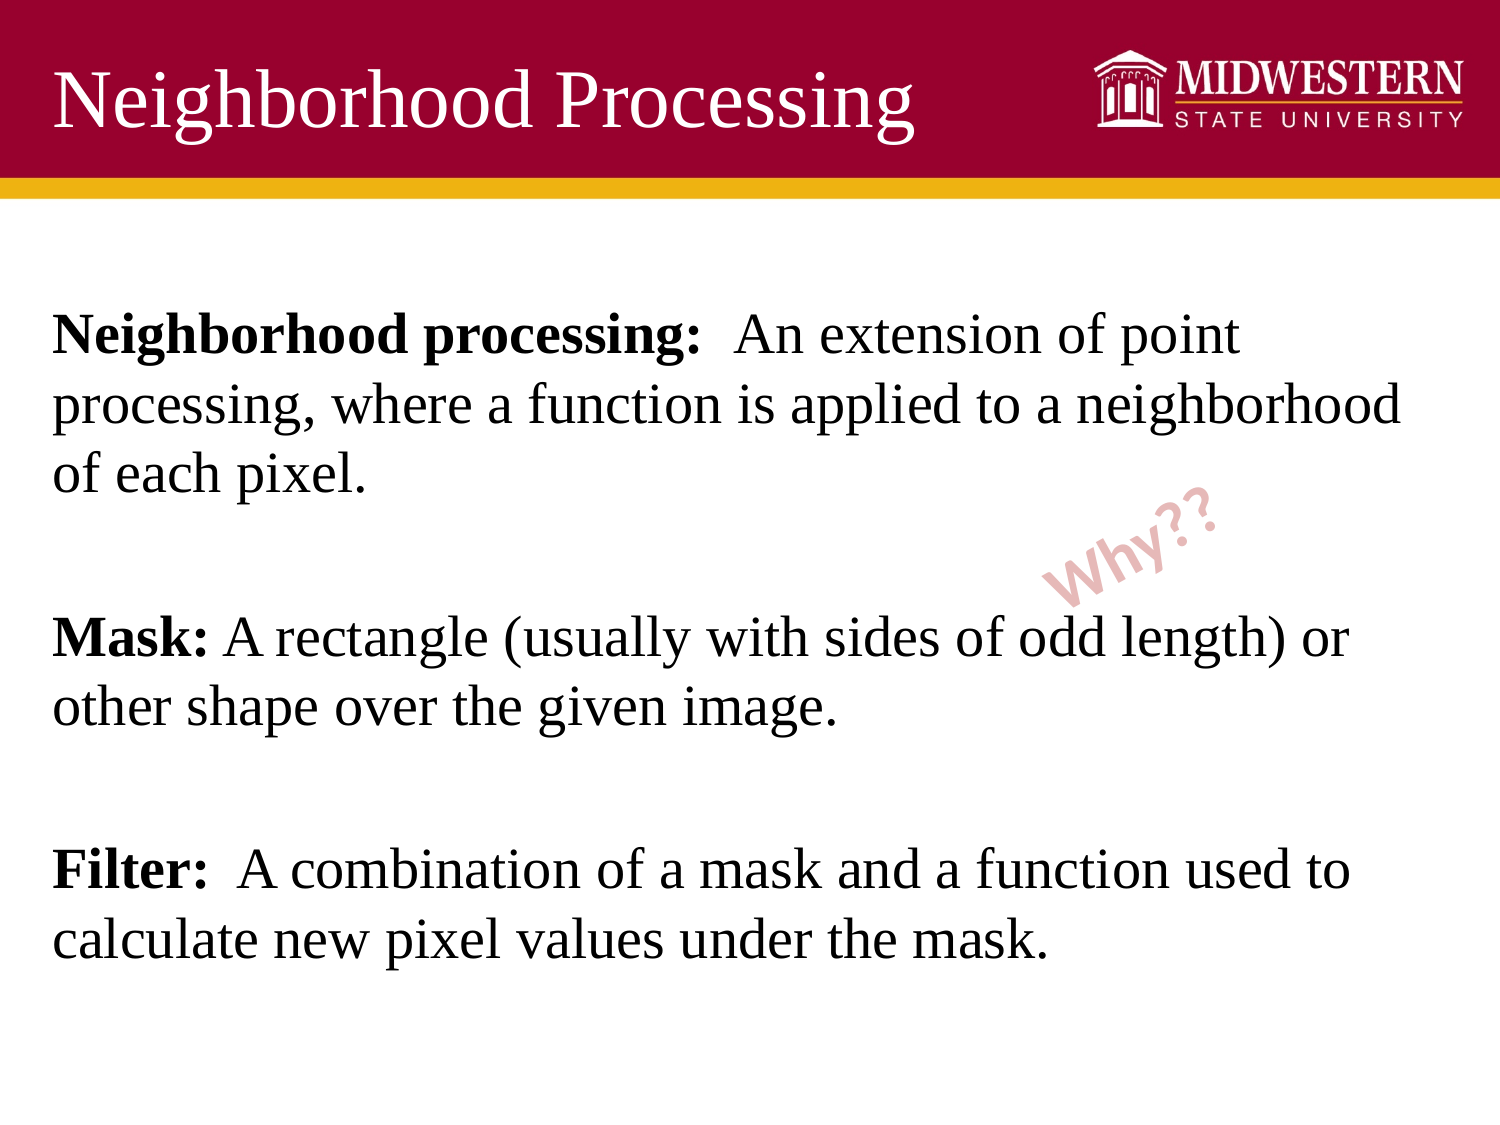

# Neighborhood Processing
Neighborhood processing:  An extension of point processing, where a function is applied to a neighborhood of each pixel.

Mask: A rectangle (usually with sides of odd length) or other shape over the given image.

Filter:  A combination of a mask and a function used to calculate new pixel values under the mask.
Why??